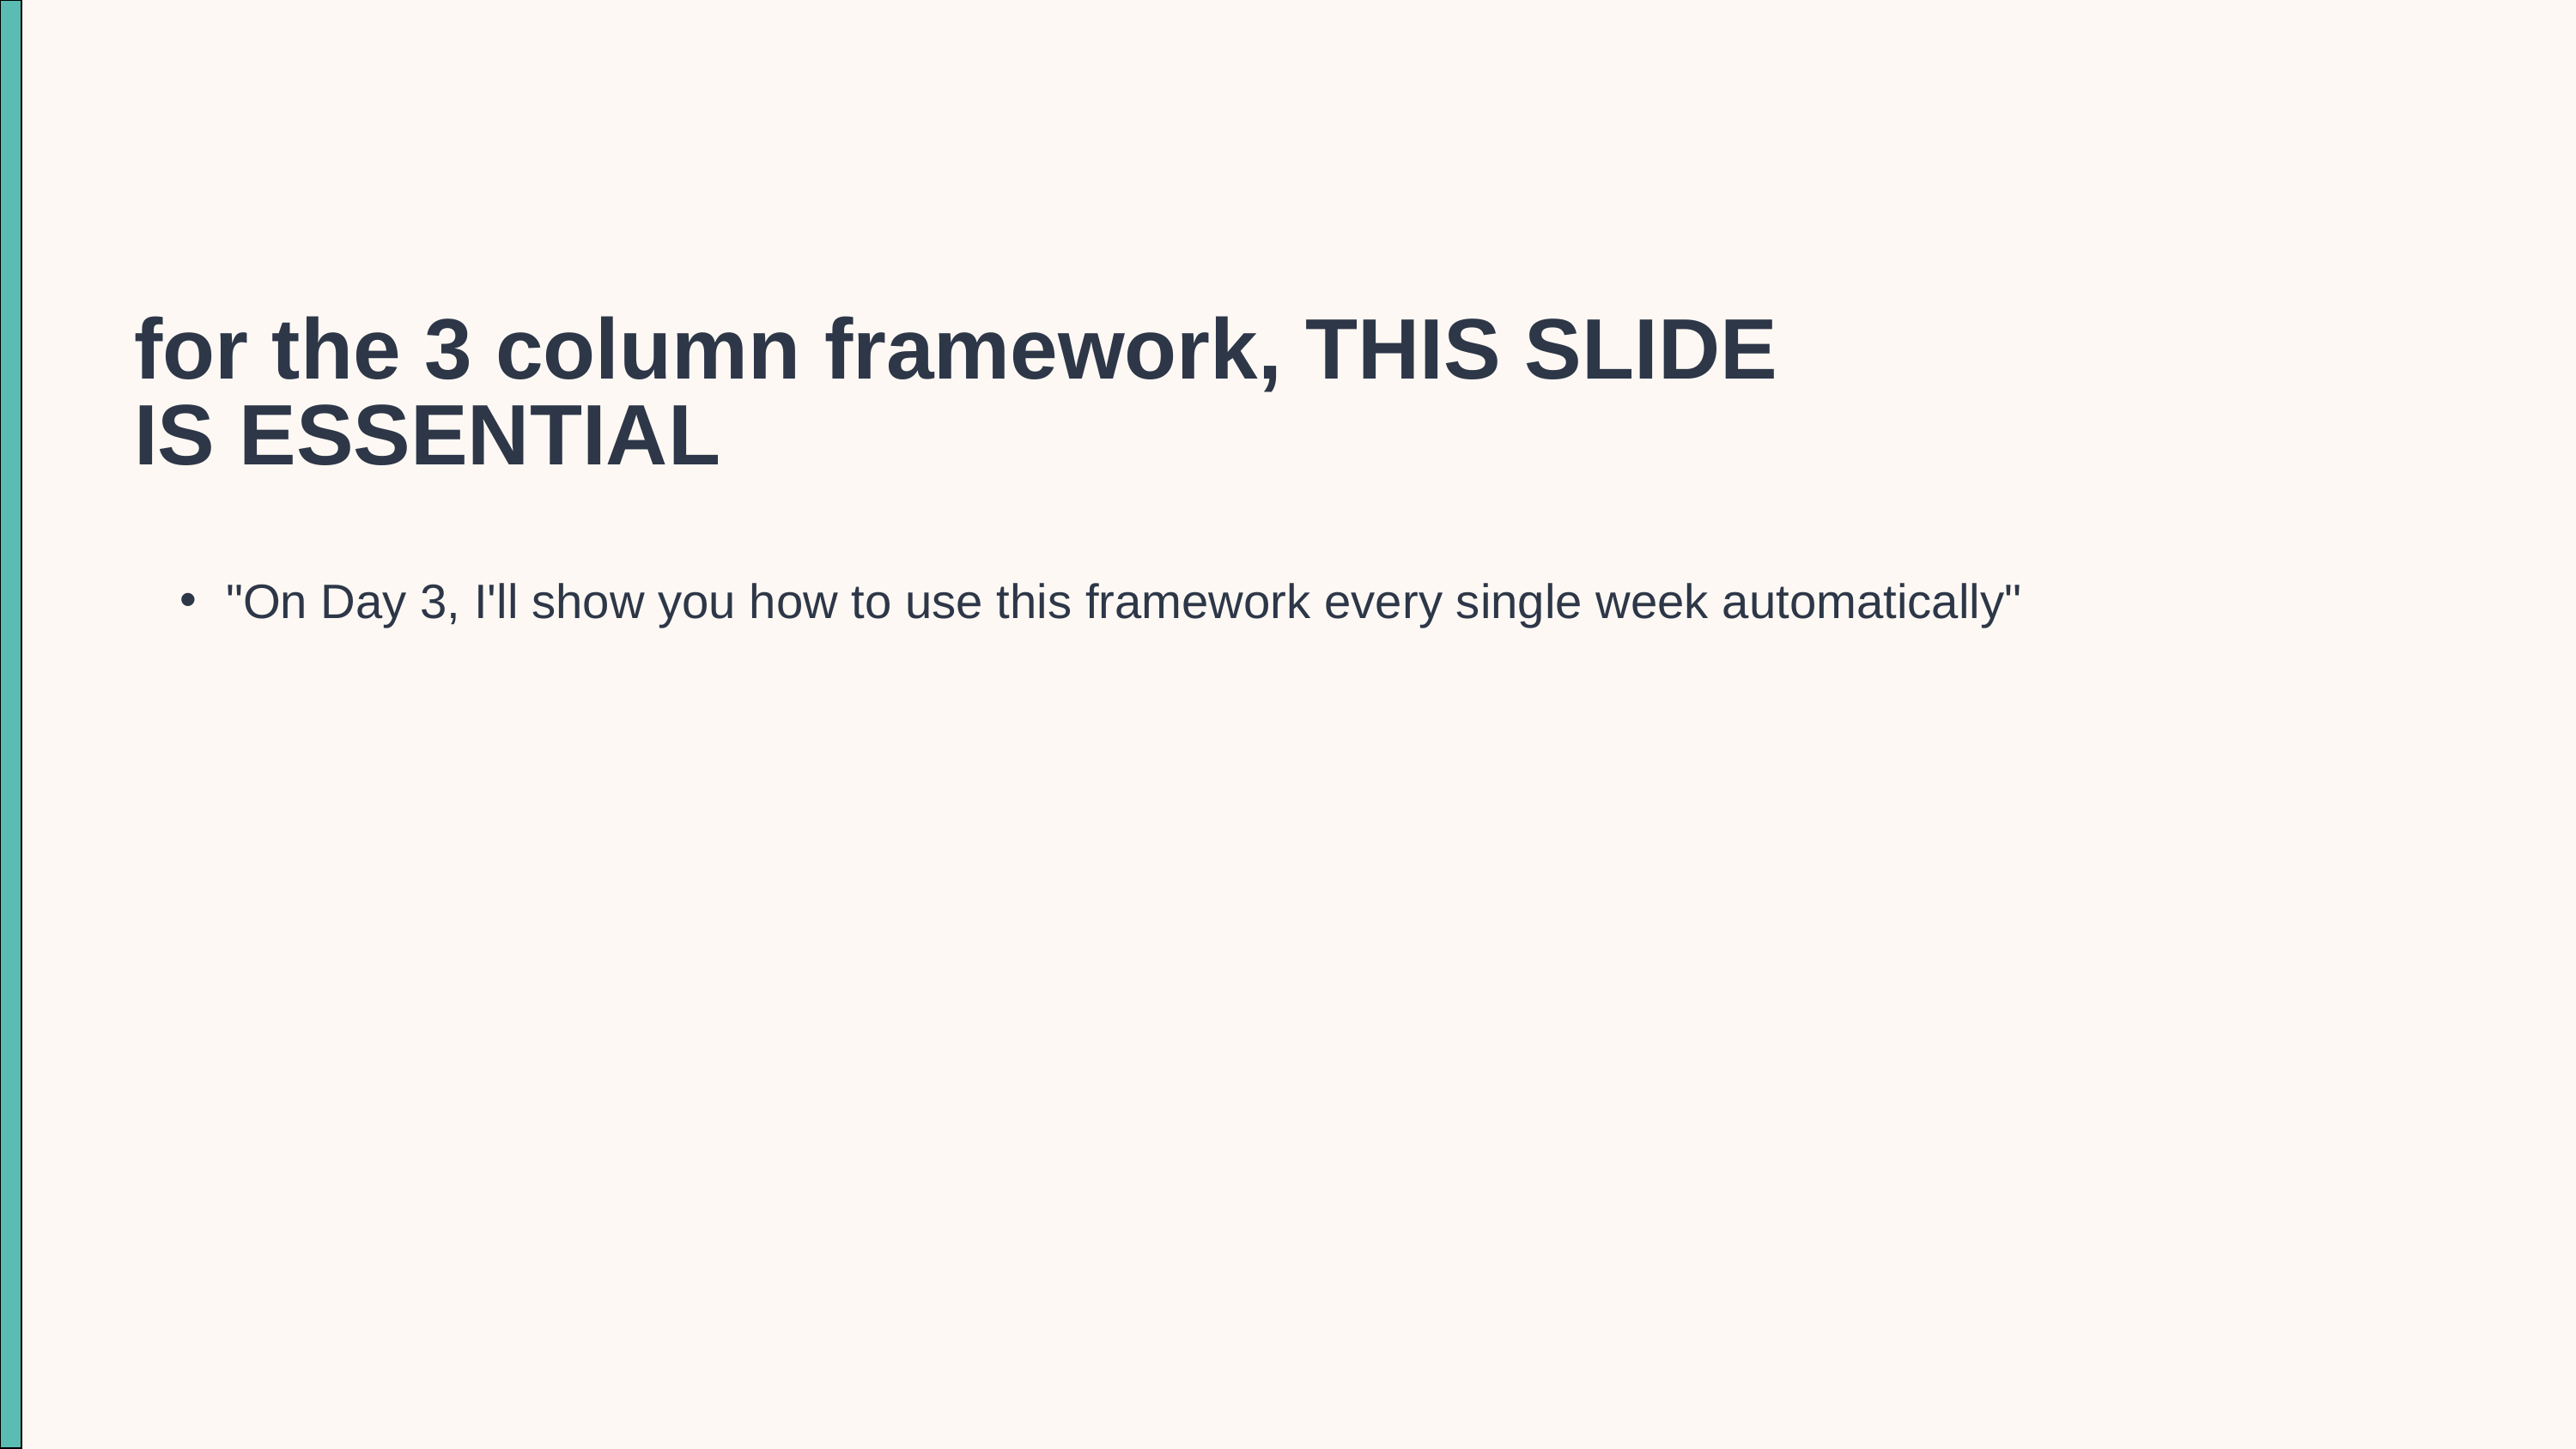

for the 3 column framework, THIS SLIDE IS ESSENTIAL
"On Day 3, I'll show you how to use this framework every single week automatically"